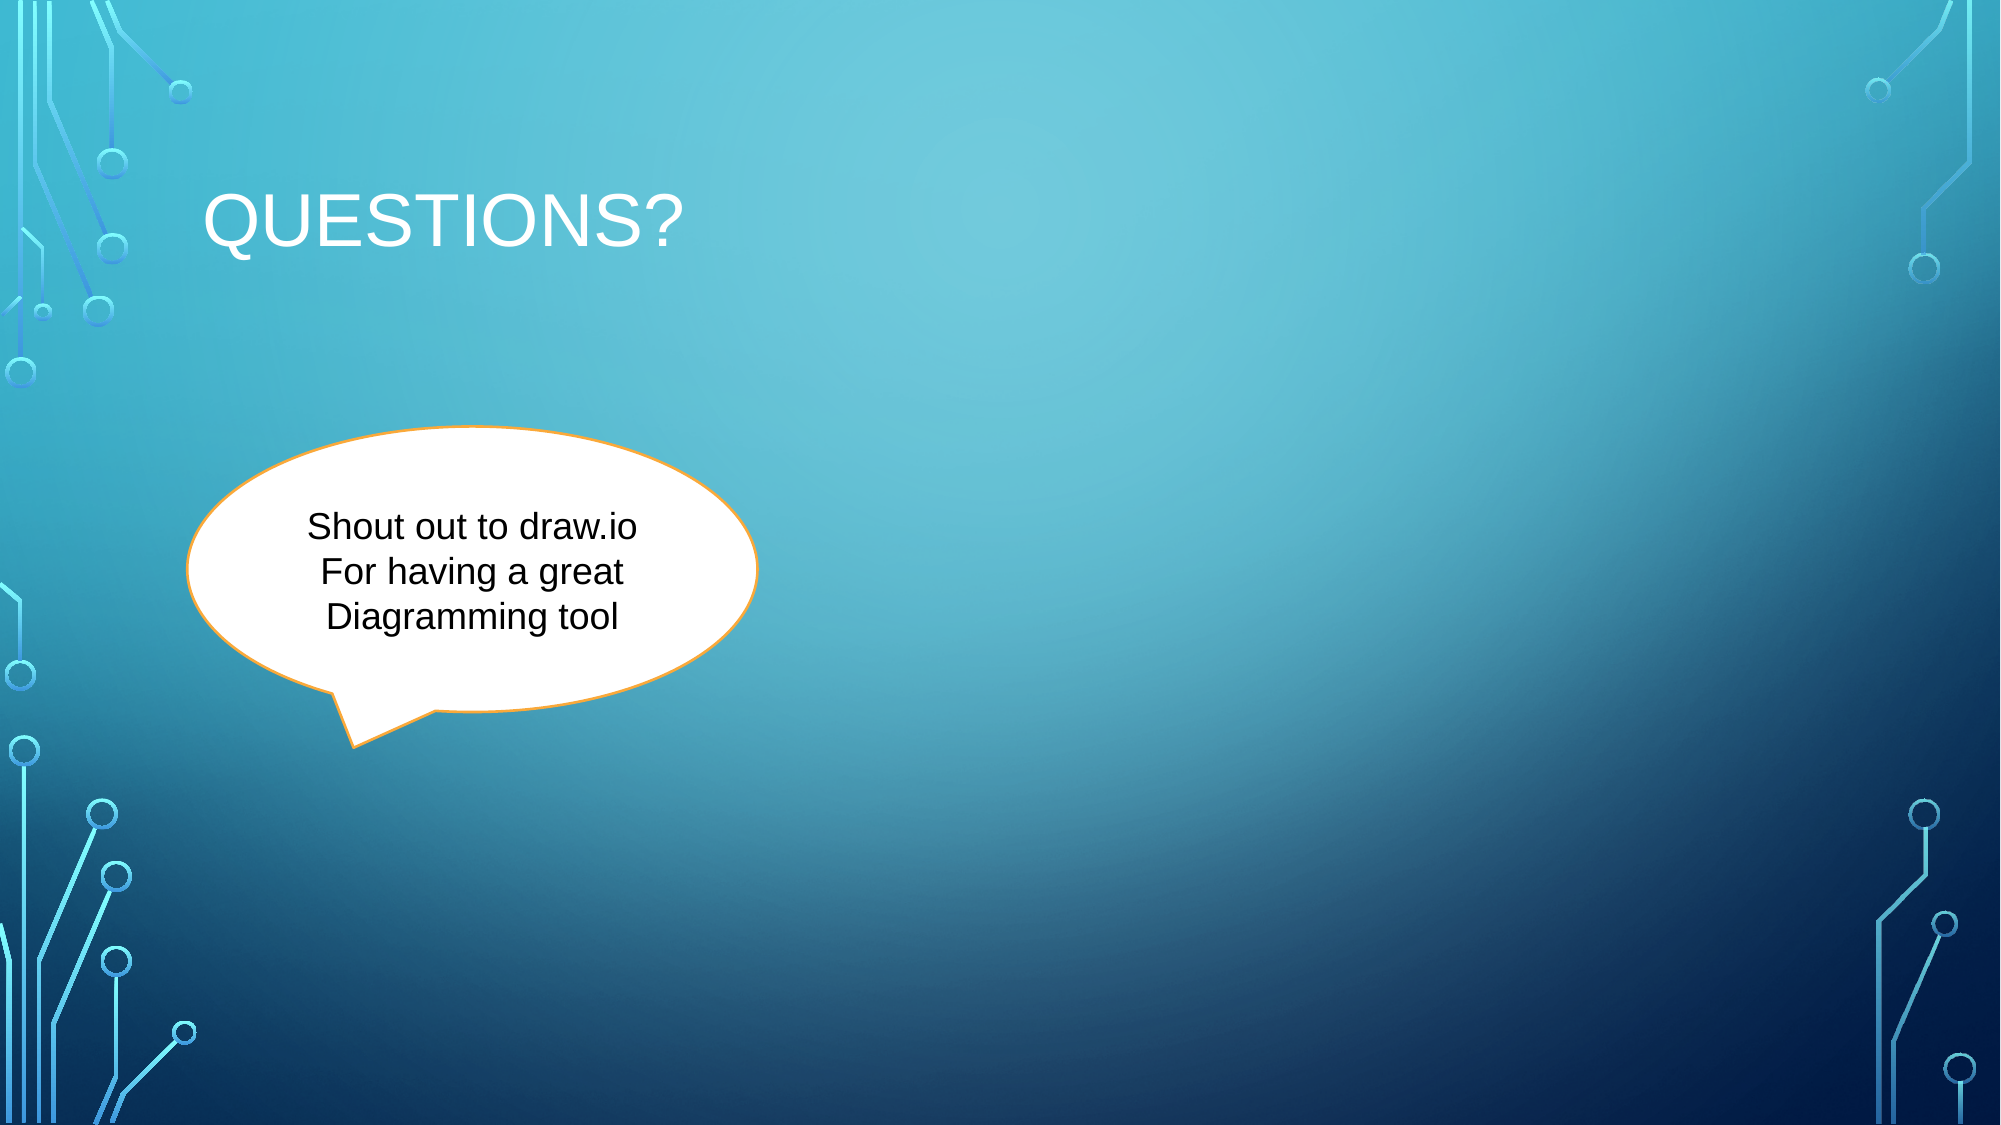

# Questions?
Shout out to draw.io
For having a great
Diagramming tool